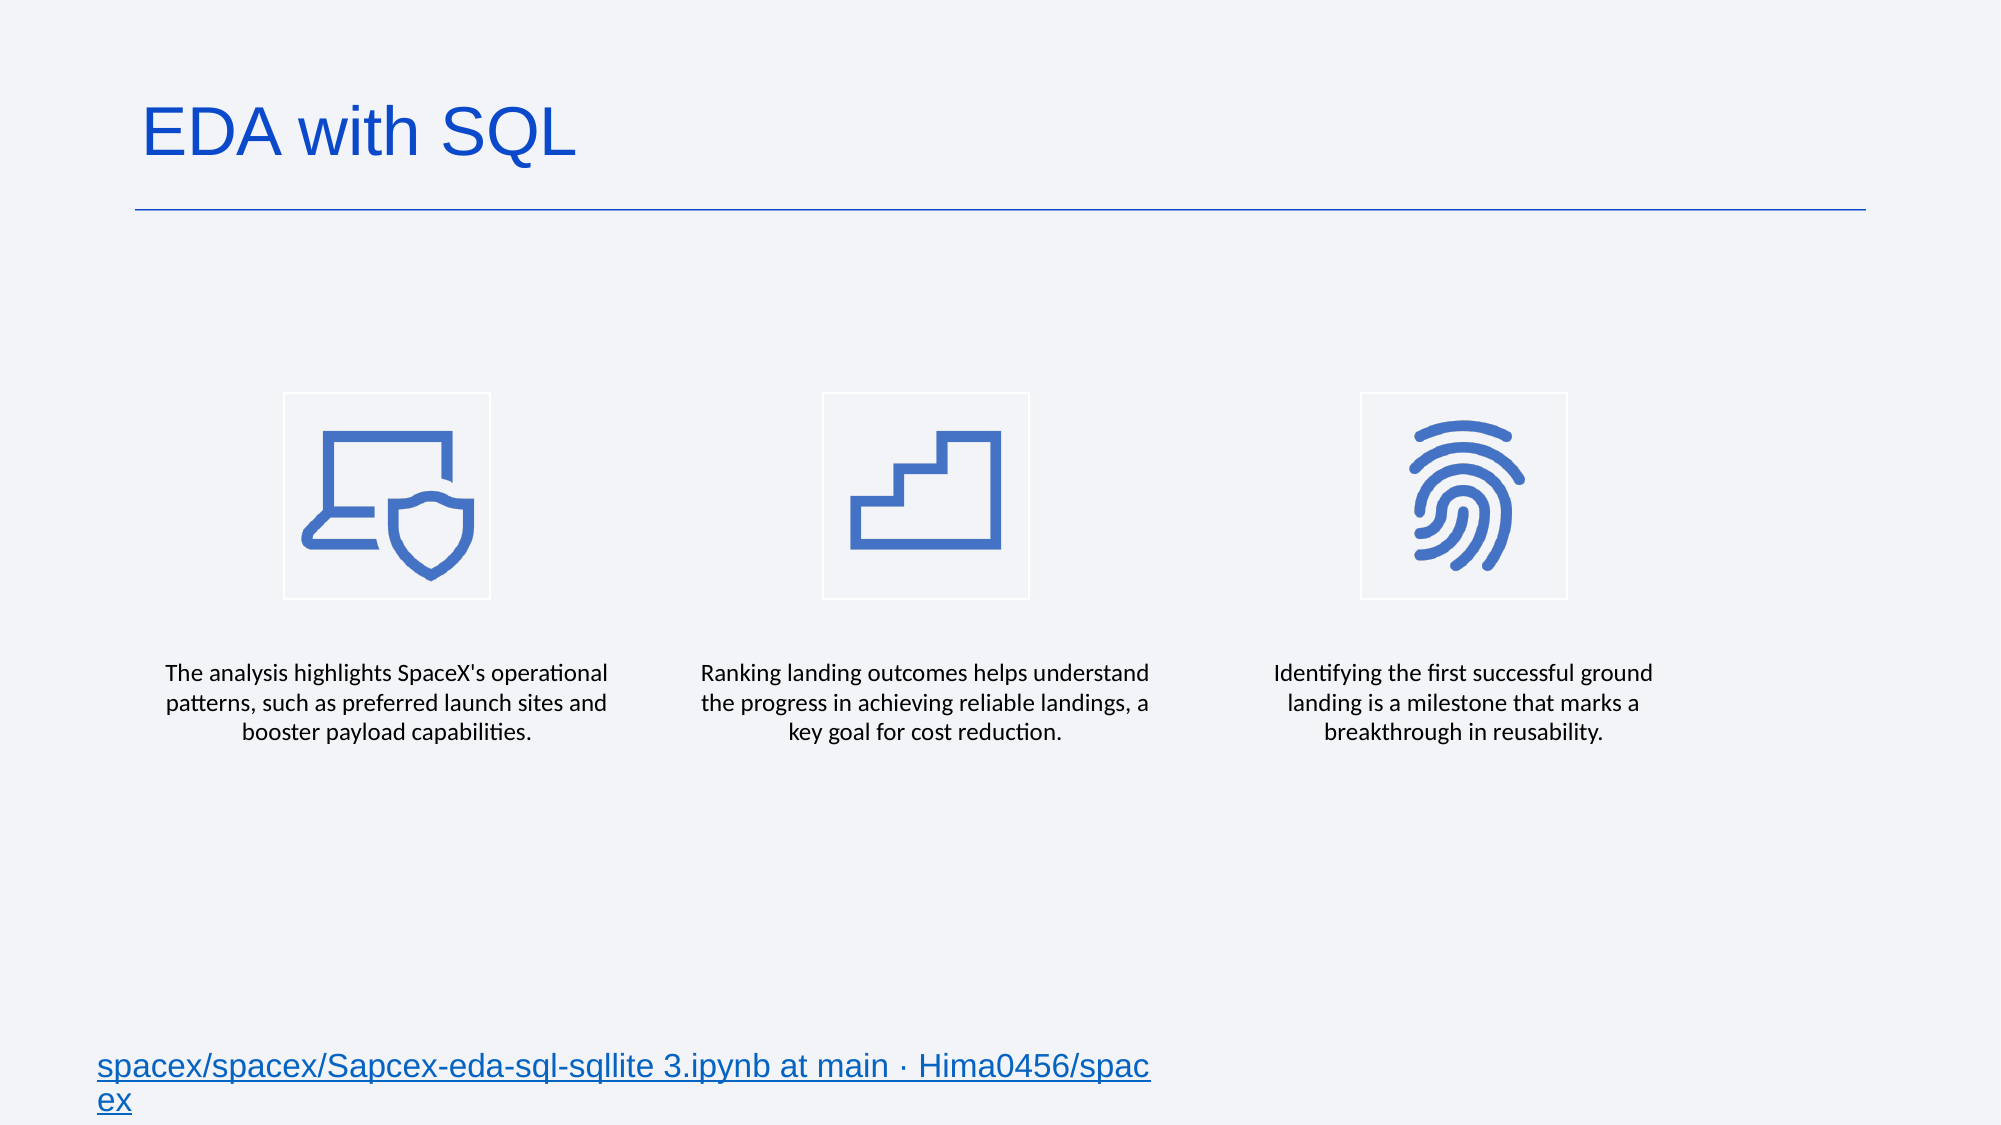

EDA with SQL
The analysis highlights SpaceX's operational patterns, such as preferred launch sites and booster payload capabilities.
Ranking landing outcomes helps understand the progress in achieving reliable landings, a key goal for cost reduction.
Identifying the first successful ground landing is a milestone that marks a breakthrough in reusability.
spacex/spacex/Sapcex-eda-sql-sqllite 3.ipynb at main · Hima0456/spacex